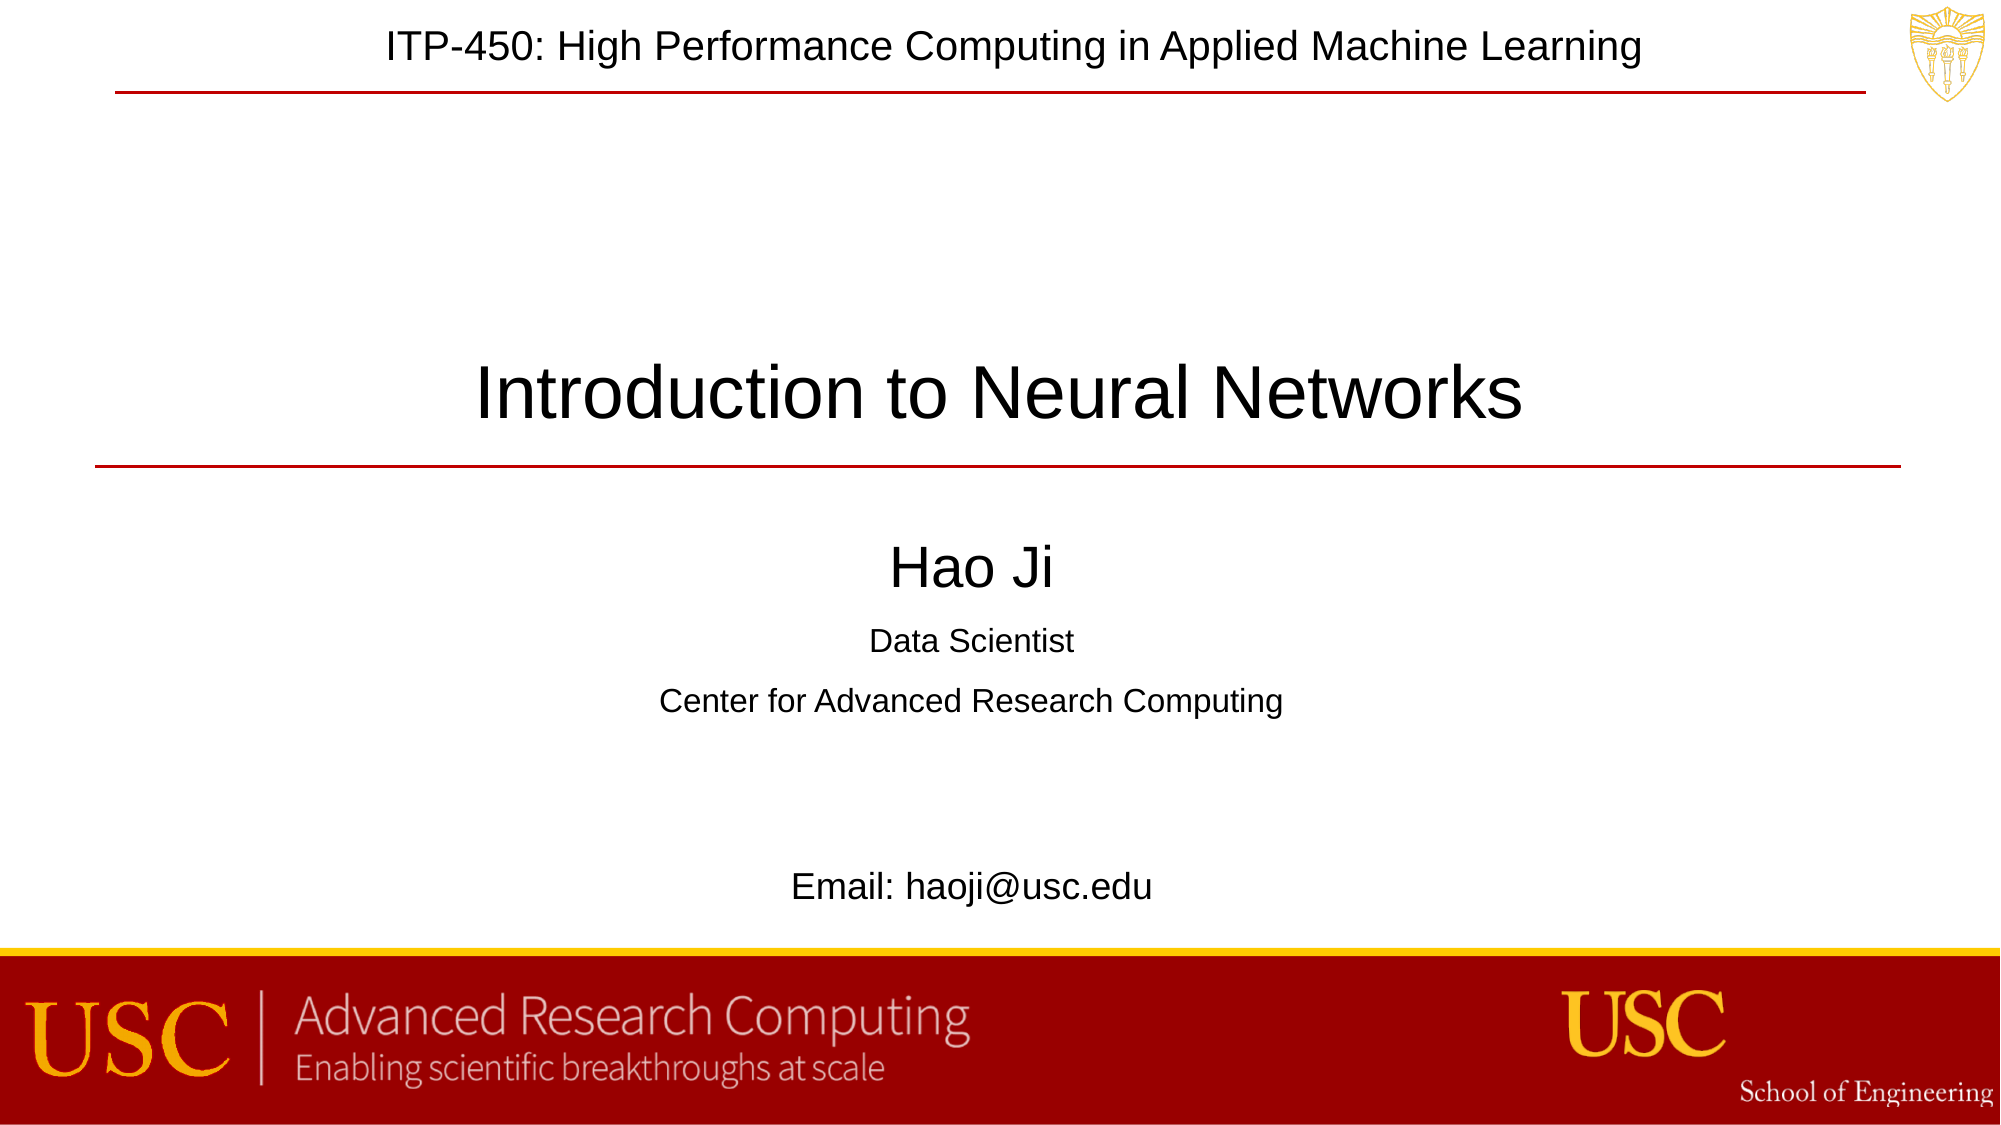

ITP-450: High Performance Computing in Applied Machine Learning
Introduction to Neural Networks
Hao Ji
Data Scientist
Center for Advanced Research Computing

Email: haoji@usc.edu